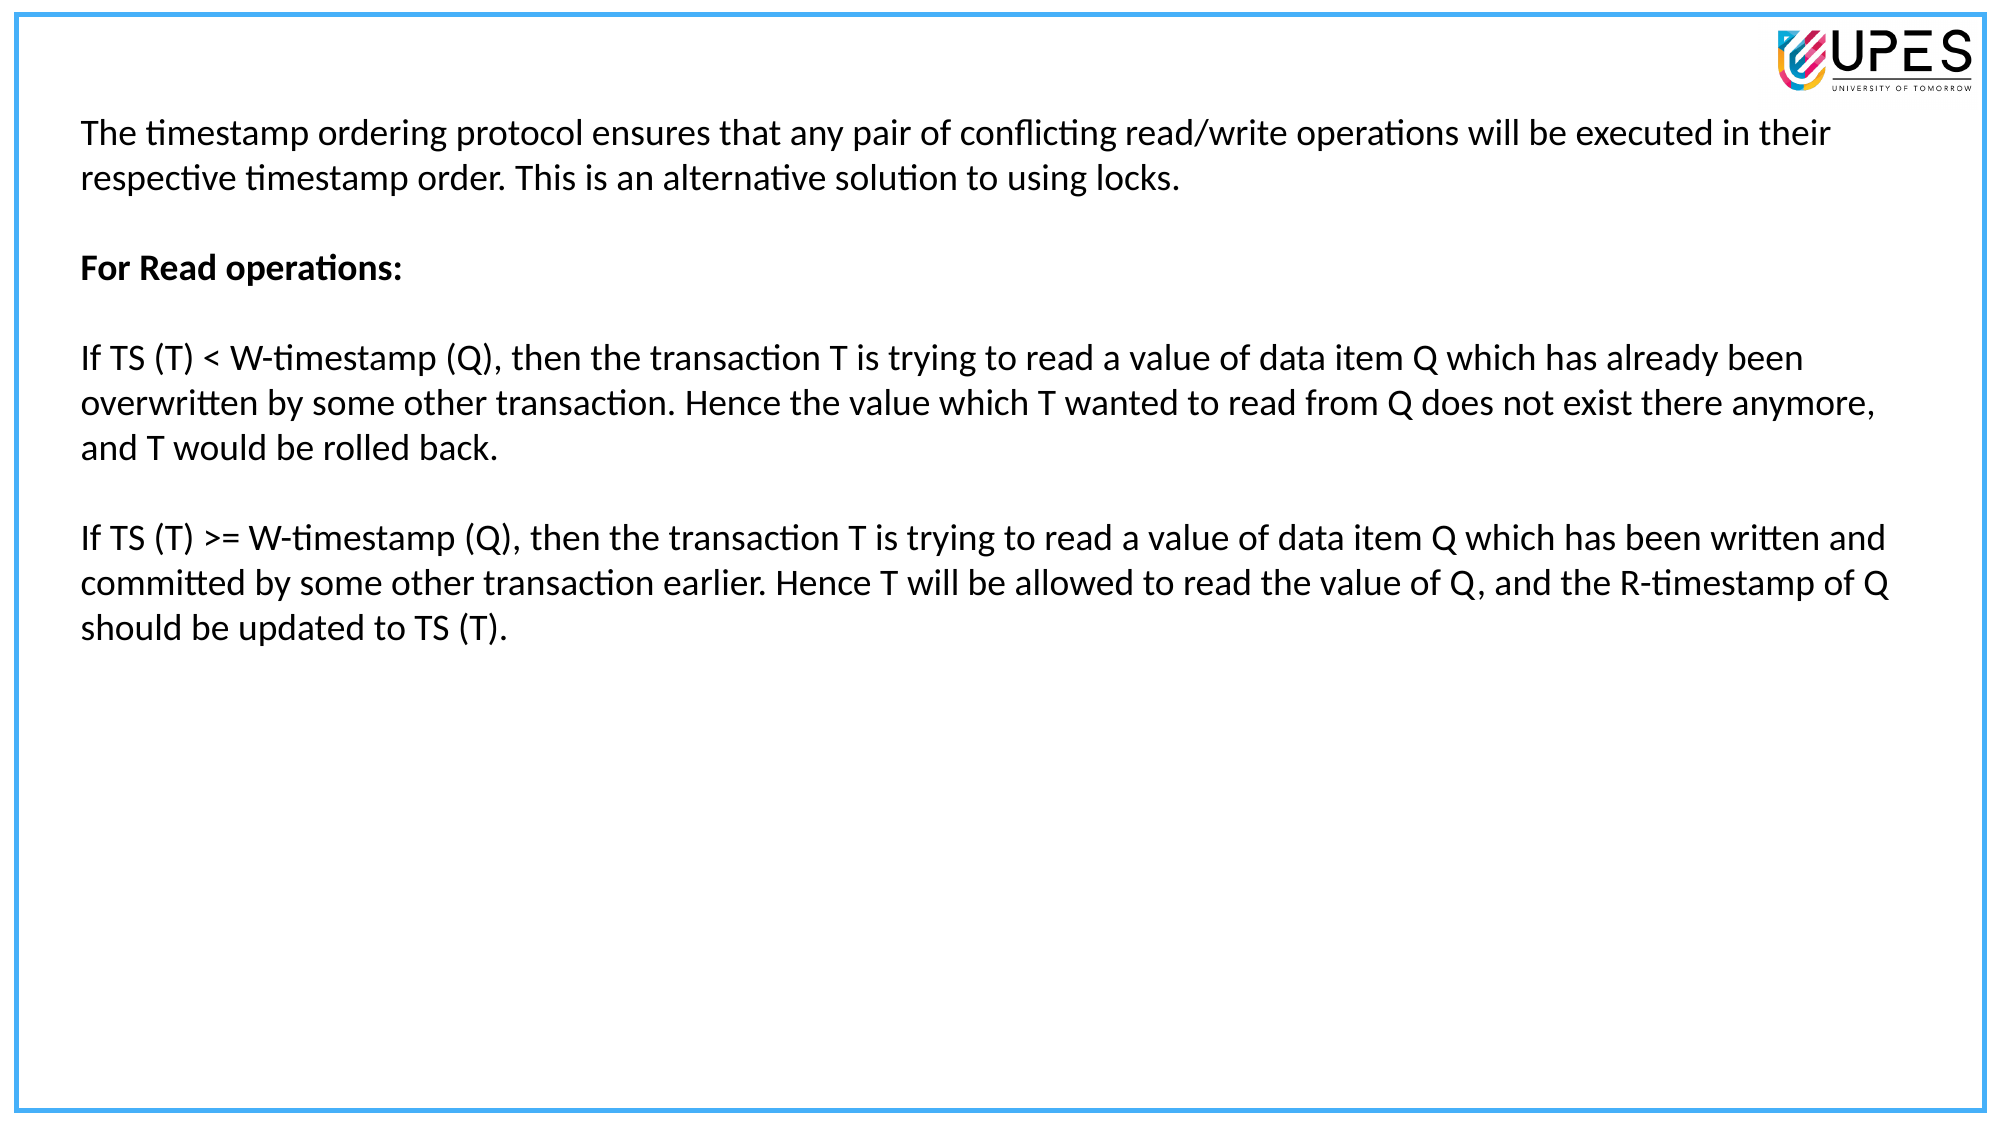

The timestamp ordering protocol ensures that any pair of conflicting read/write operations will be executed in their respective timestamp order. This is an alternative solution to using locks.

For Read operations:

If TS (T) < W-timestamp (Q), then the transaction T is trying to read a value of data item Q which has already been overwritten by some other transaction. Hence the value which T wanted to read from Q does not exist there anymore, and T would be rolled back.

If TS (T) >= W-timestamp (Q), then the transaction T is trying to read a value of data item Q which has been written and committed by some other transaction earlier. Hence T will be allowed to read the value of Q, and the R-timestamp of Q
should be updated to TS (T).